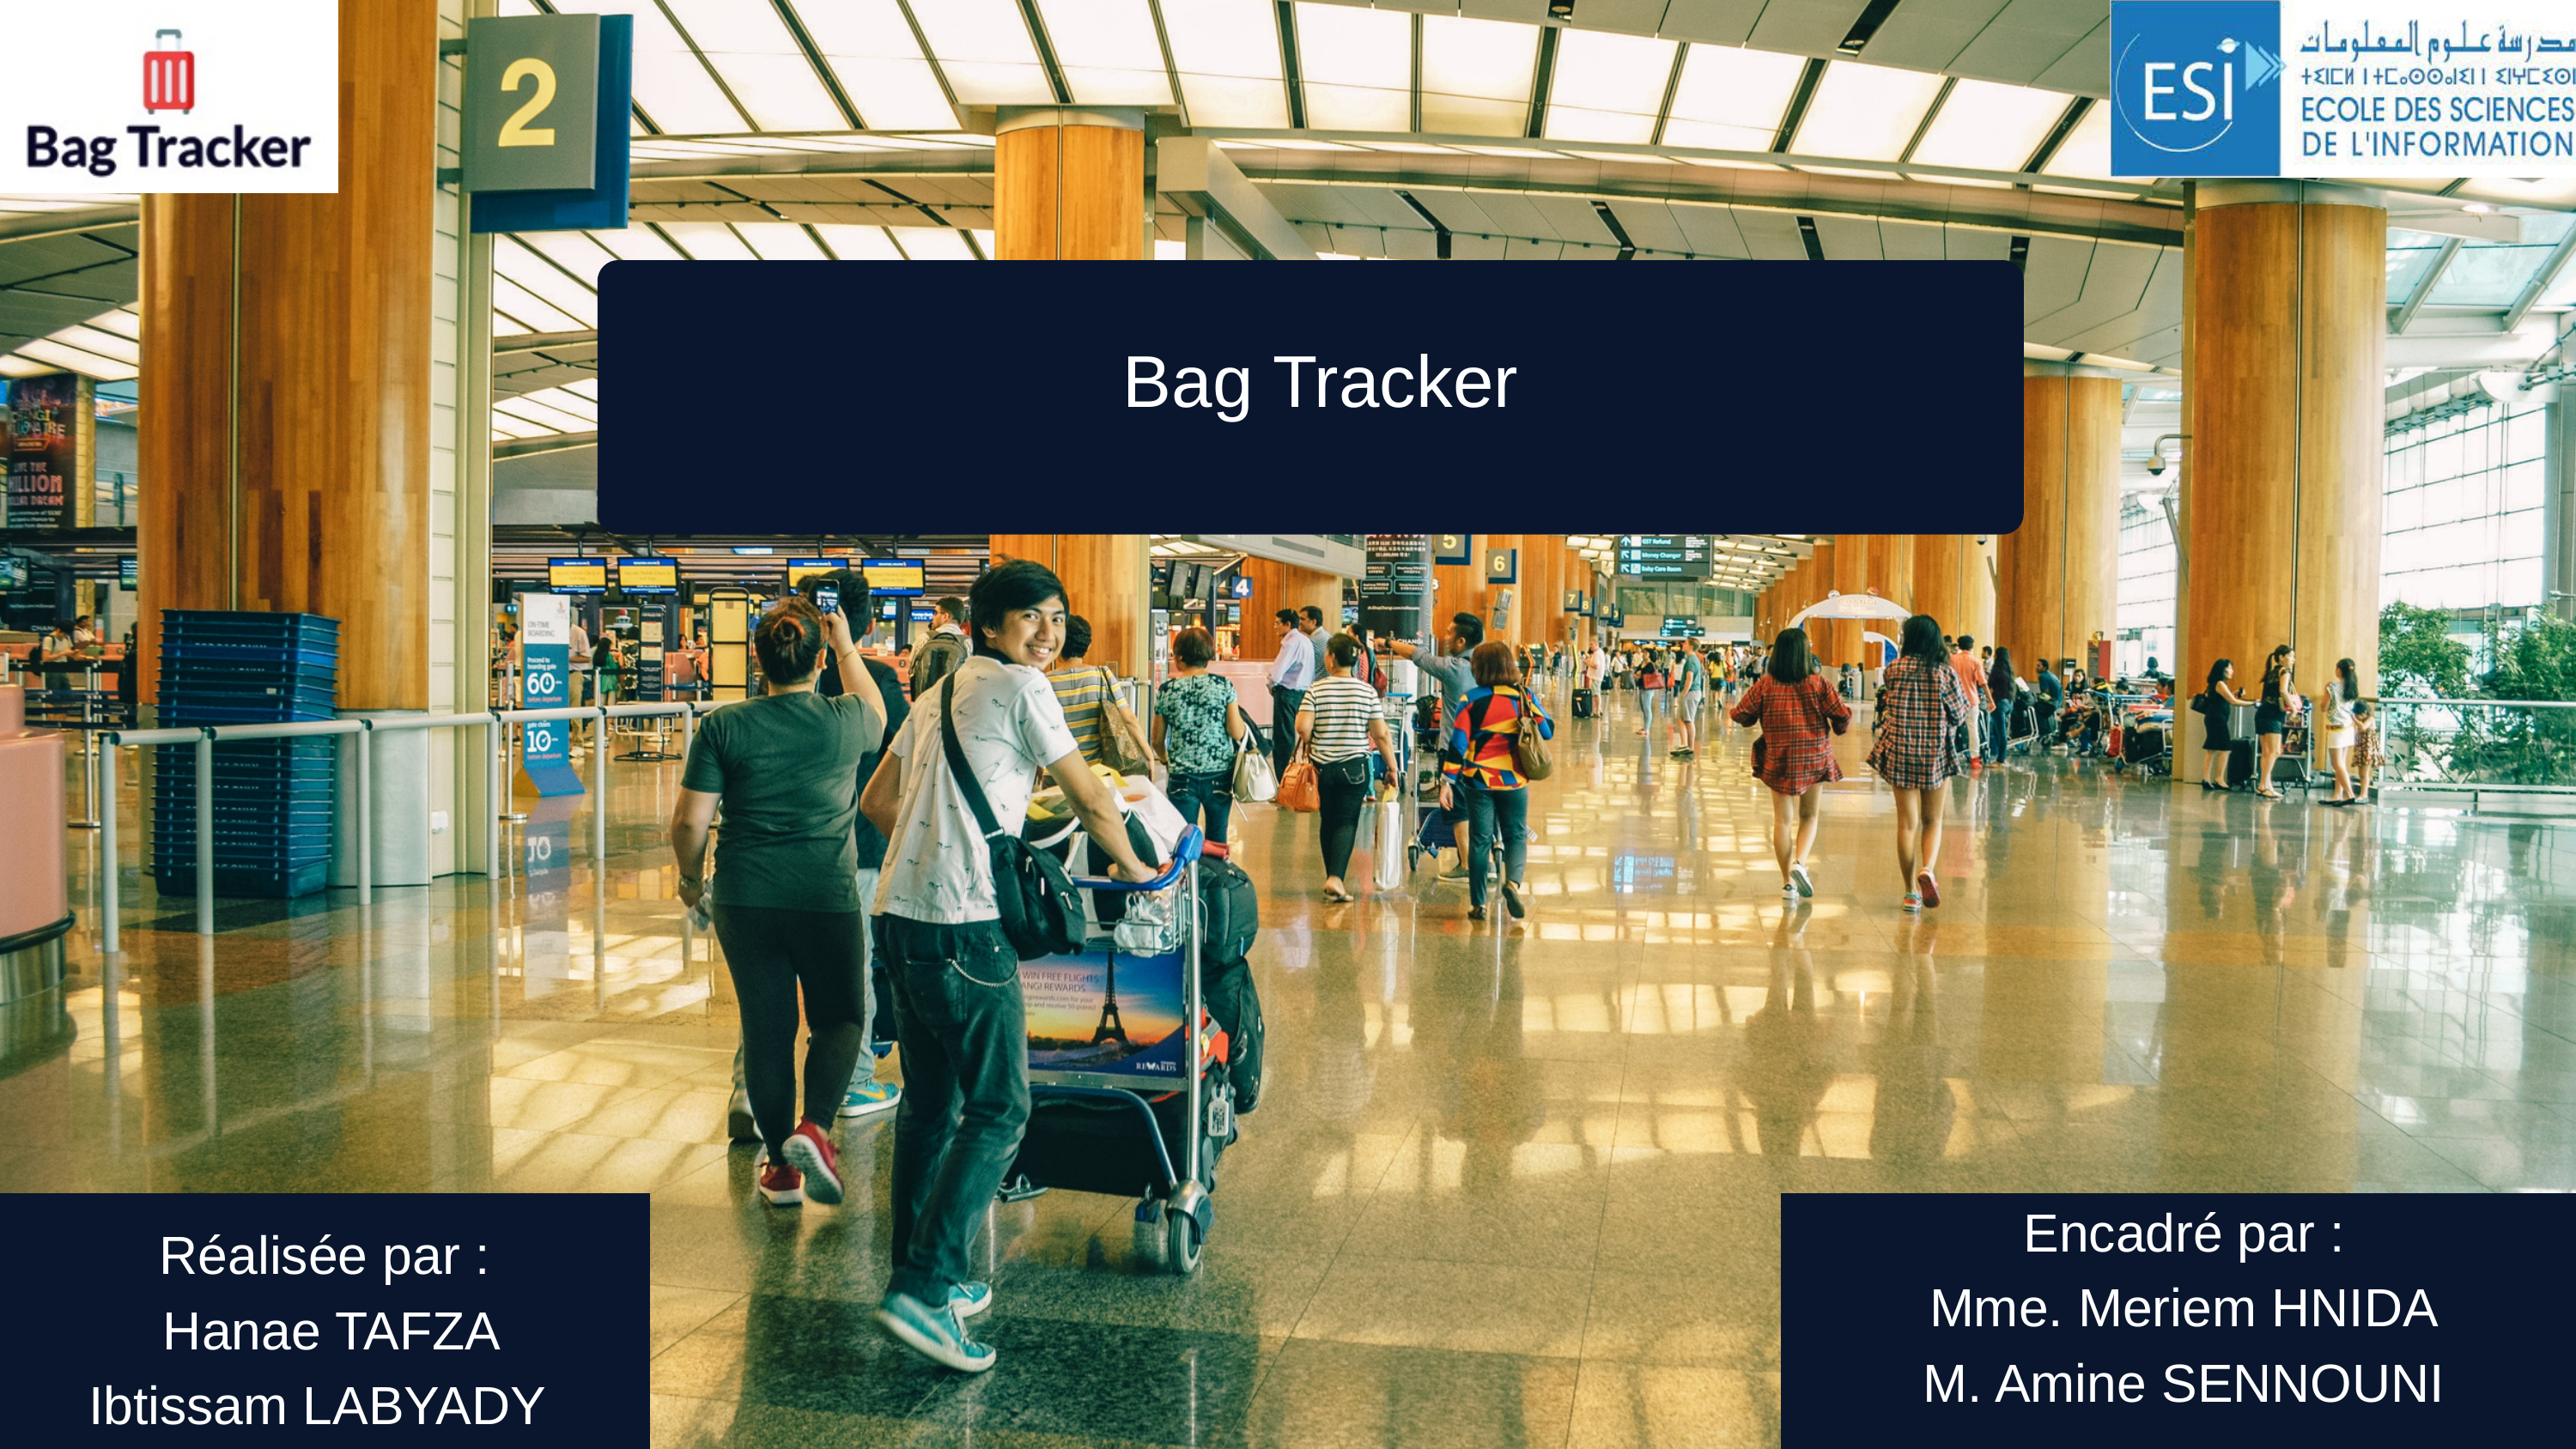

Bag Tracker

Réalisée par :
 Hanae TAFZA
Ibtissam LABYADY

Encadré par :
Mme. Meriem HNIDA
M. Amine SENNOUNI